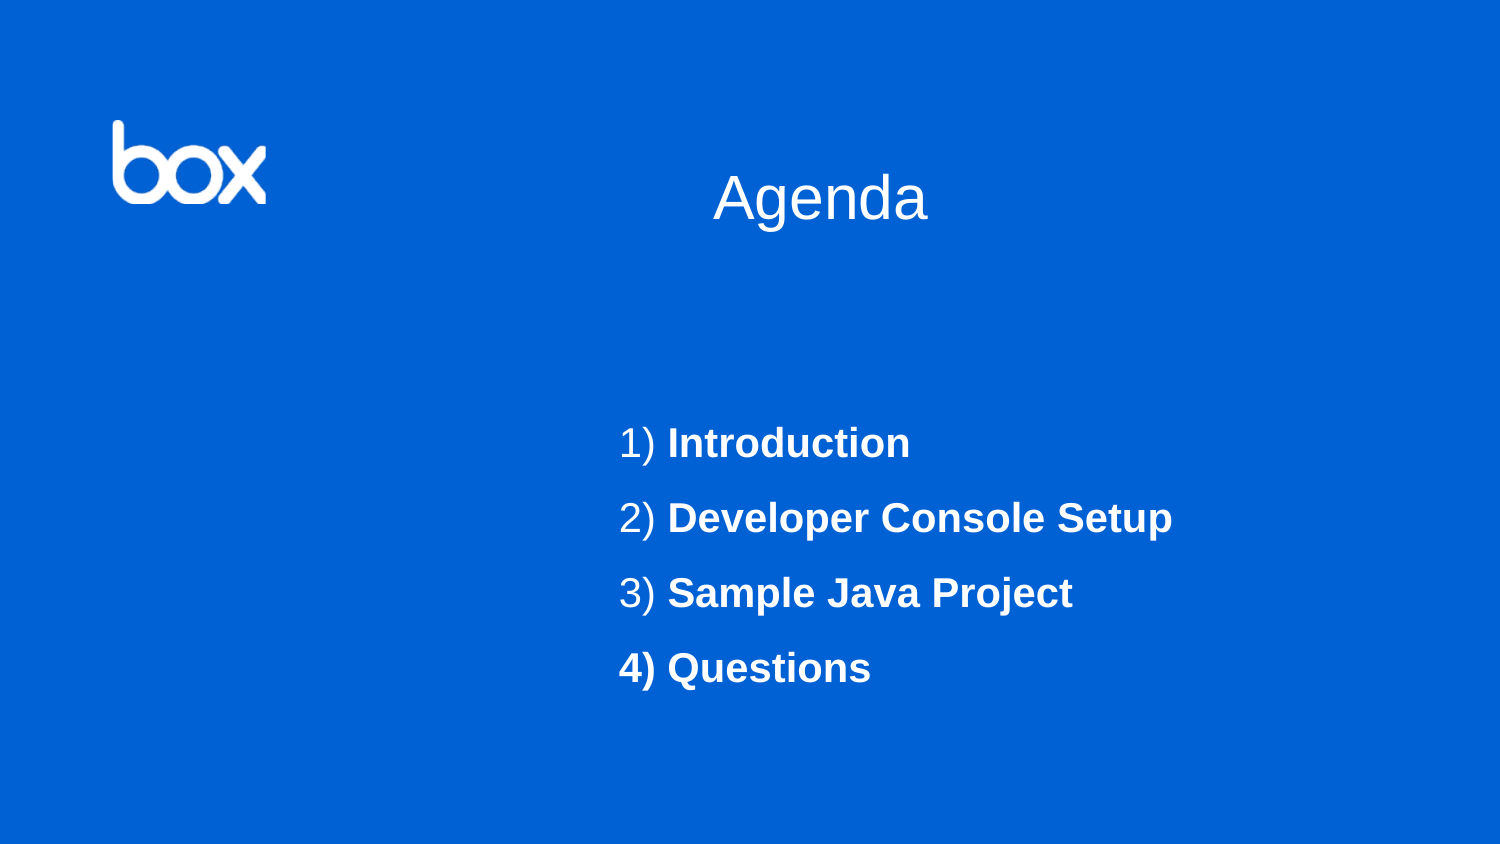

Agenda
# 1) Introduction  2) Developer Console Setup 3) Sample Java Project 4) Questions